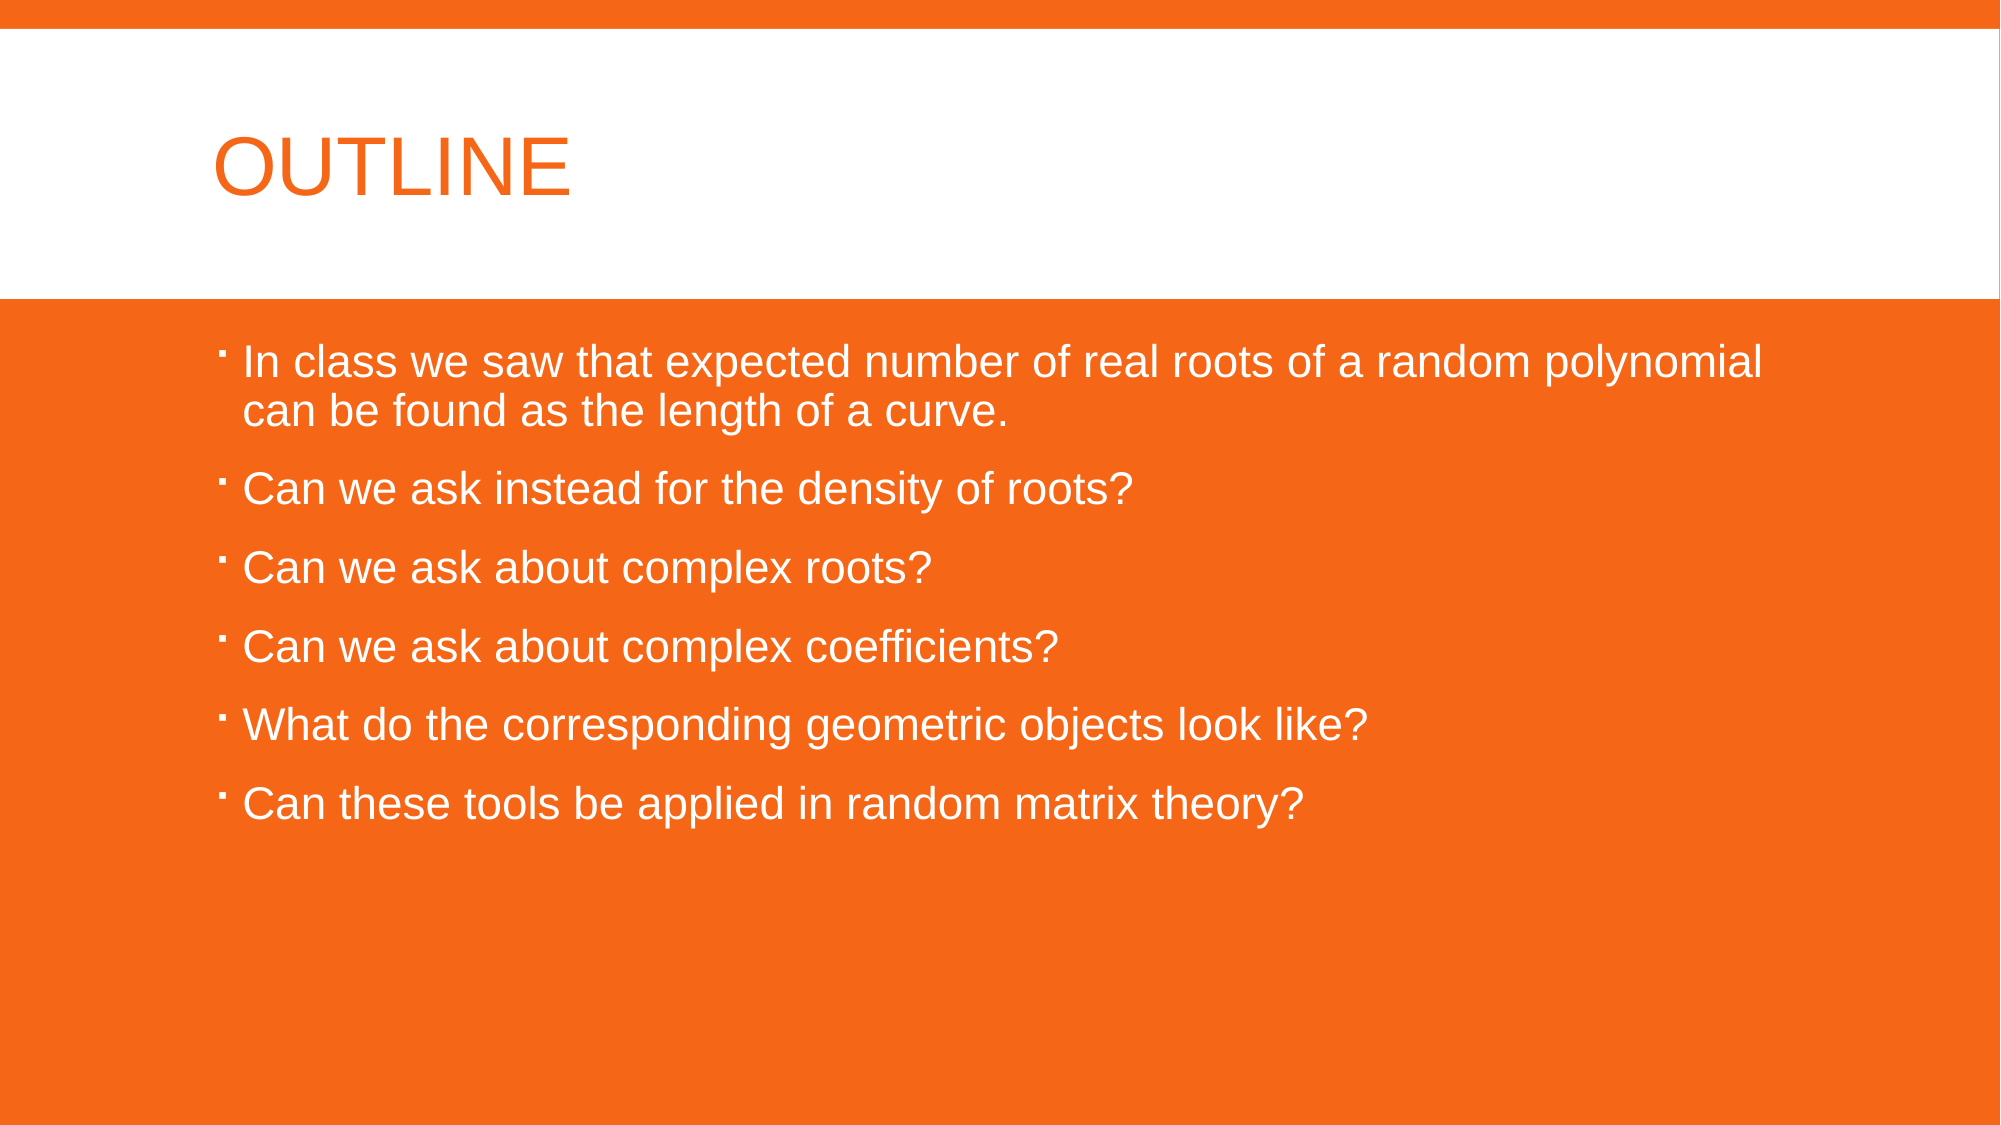

# Outline
In class we saw that expected number of real roots of a random polynomial can be found as the length of a curve.
Can we ask instead for the density of roots?
Can we ask about complex roots?
Can we ask about complex coefficients?
What do the corresponding geometric objects look like?
Can these tools be applied in random matrix theory?